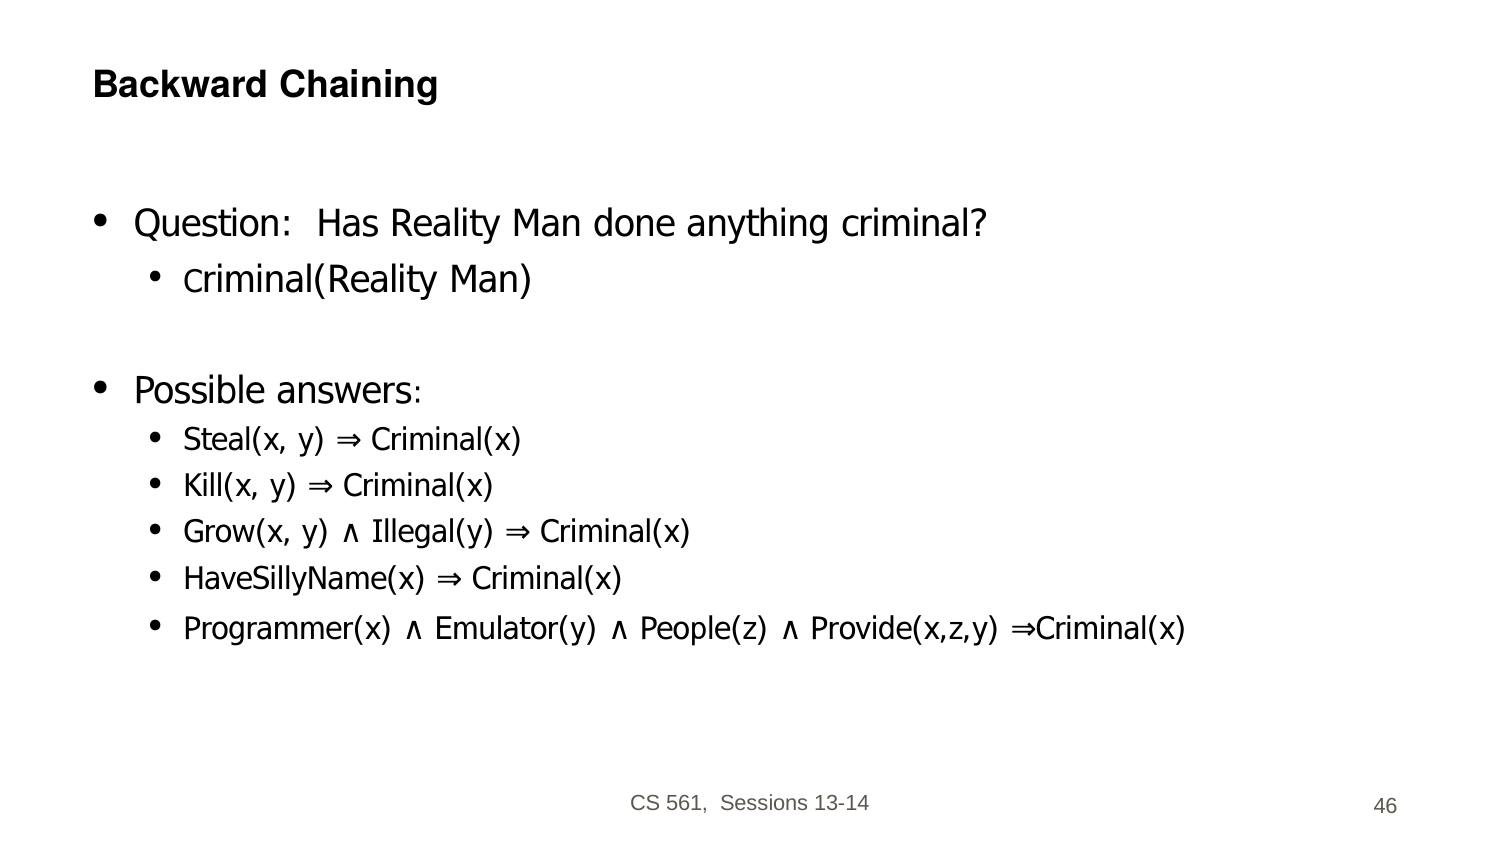

# Backward Chaining
Question:  Has Reality Man done anything criminal?
Criminal(Reality Man)

Possible answers:
Steal(x, y) ⇒ Criminal(x)
Kill(x, y) ⇒ Criminal(x)
Grow(x, y) ∧ Illegal(y) ⇒ Criminal(x)
HaveSillyName(x) ⇒ Criminal(x)
Programmer(x) ∧ Emulator(y) ∧ People(z) ∧ Provide(x,z,y) ⇒Criminal(x)
CS 561,  Sessions 13-14
46